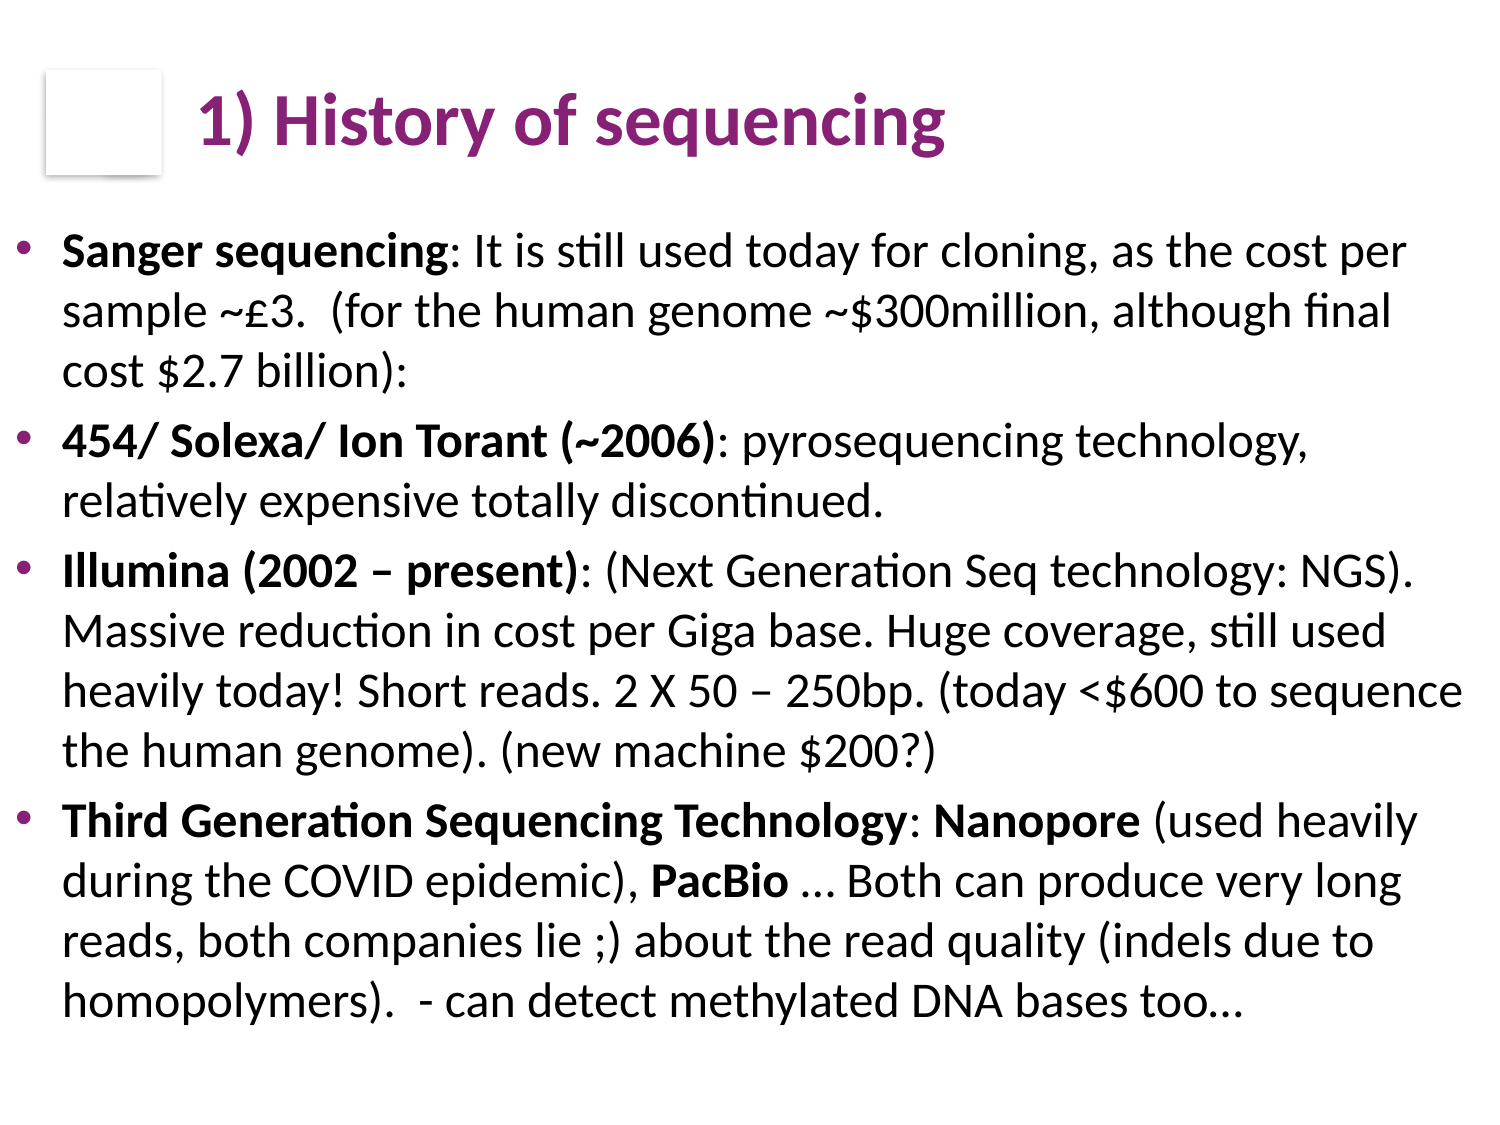

# 1) History of sequencing

Sanger sequencing: It is still used today for cloning, as the cost per sample ~£3.  (for the human genome ~$300million, although final cost $2.7 billion):
454/ Solexa/ Ion Torant (~2006): pyrosequencing technology, relatively expensive totally discontinued.
Illumina (2002 – present): (Next Generation Seq technology: NGS). Massive reduction in cost per Giga base. Huge coverage, still used heavily today! Short reads. 2 X 50 – 250bp. (today <$600 to sequence the human genome). (new machine $200?)
Third Generation Sequencing Technology: Nanopore (used heavily during the COVID epidemic), PacBio … Both can produce very long reads, both companies lie ;) about the read quality (indels due to homopolymers).  - can detect methylated DNA bases too…